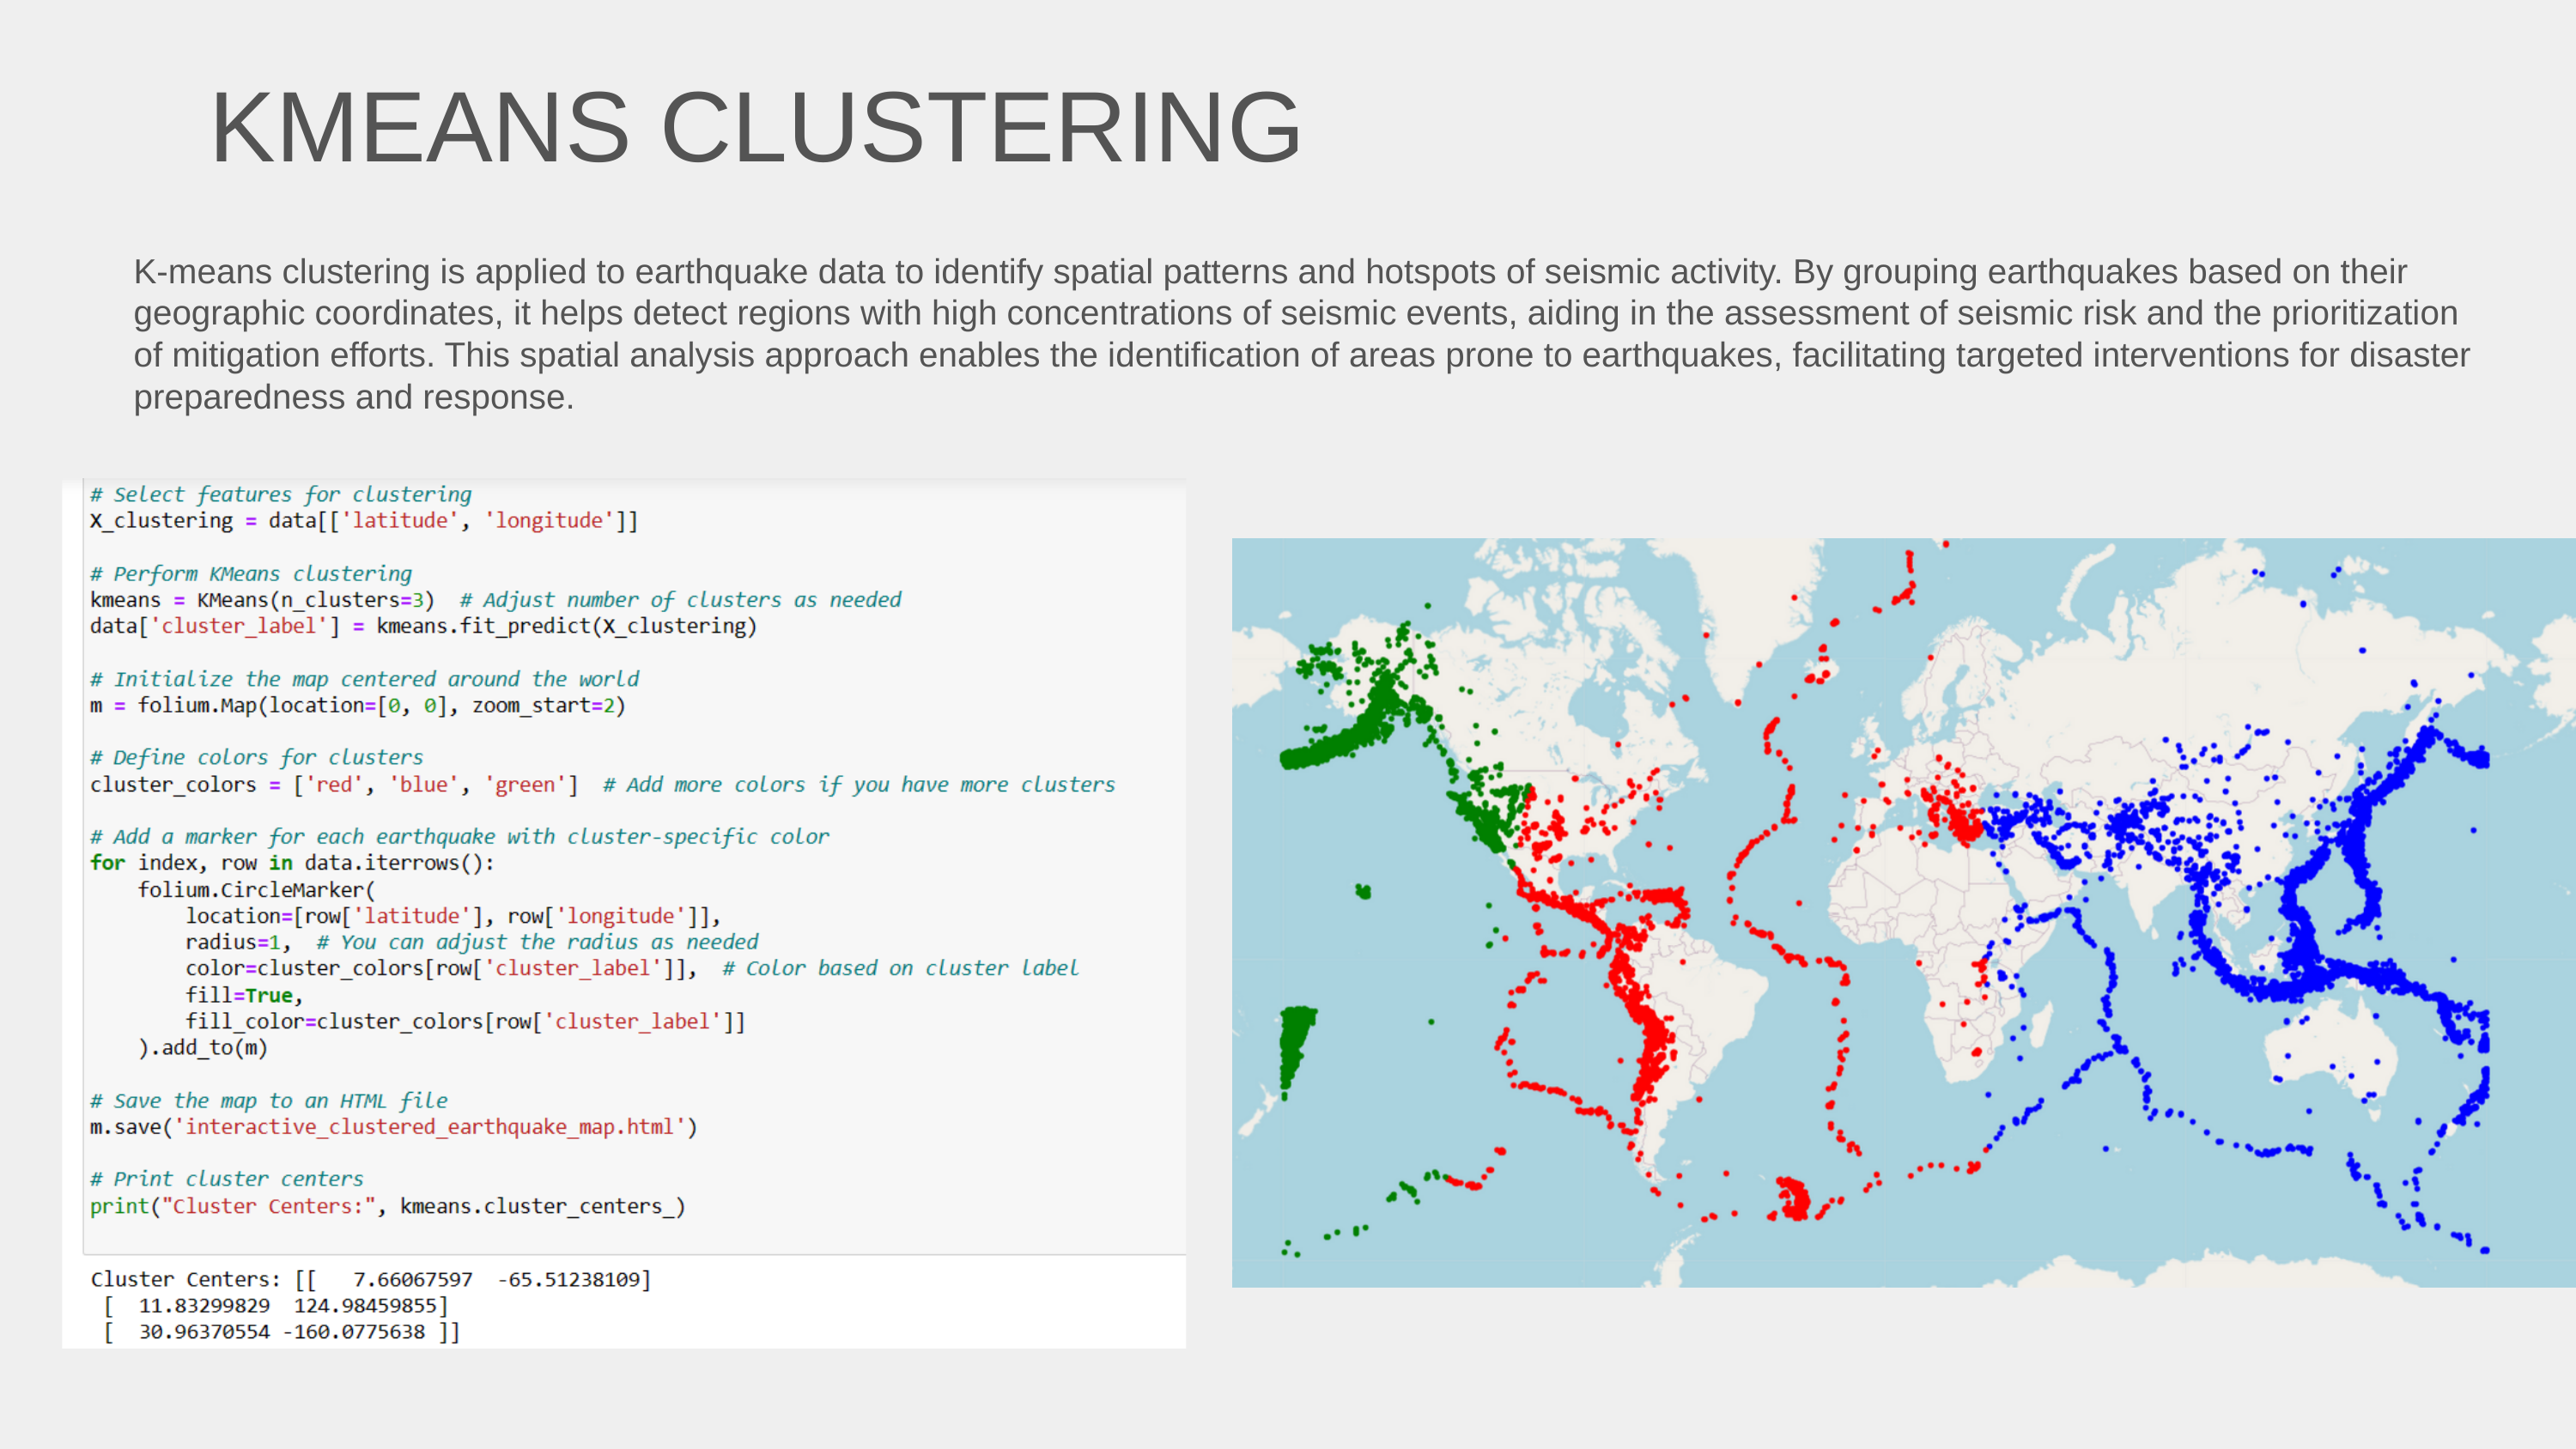

KMEANS CLUSTERING
K-means clustering is applied to earthquake data to identify spatial patterns and hotspots of seismic activity. By grouping earthquakes based on their geographic coordinates, it helps detect regions with high concentrations of seismic events, aiding in the assessment of seismic risk and the prioritization of mitigation efforts. This spatial analysis approach enables the identification of areas prone to earthquakes, facilitating targeted interventions for disaster preparedness and response.